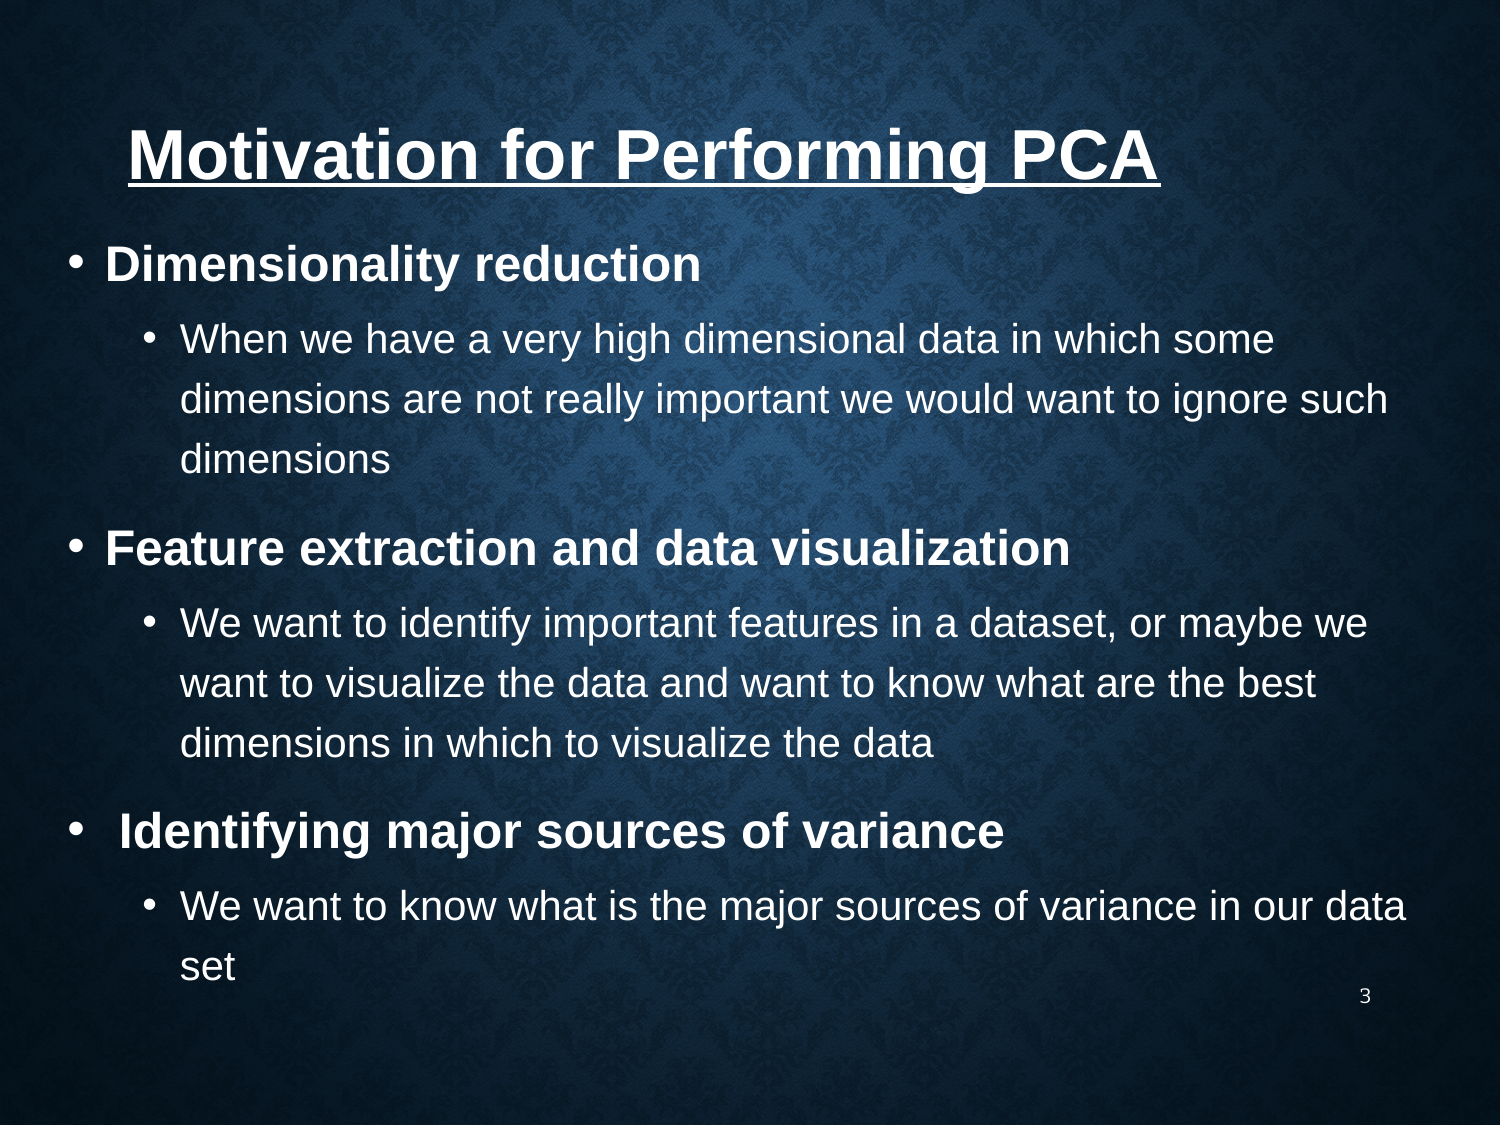

# Motivation for Performing PCA
Dimensionality reduction
When we have a very high dimensional data in which some dimensions are not really important we would want to ignore such dimensions
Feature extraction and data visualization
We want to identify important features in a dataset, or maybe we want to visualize the data and want to know what are the best dimensions in which to visualize the data
 Identifying major sources of variance
We want to know what is the major sources of variance in our data set
3